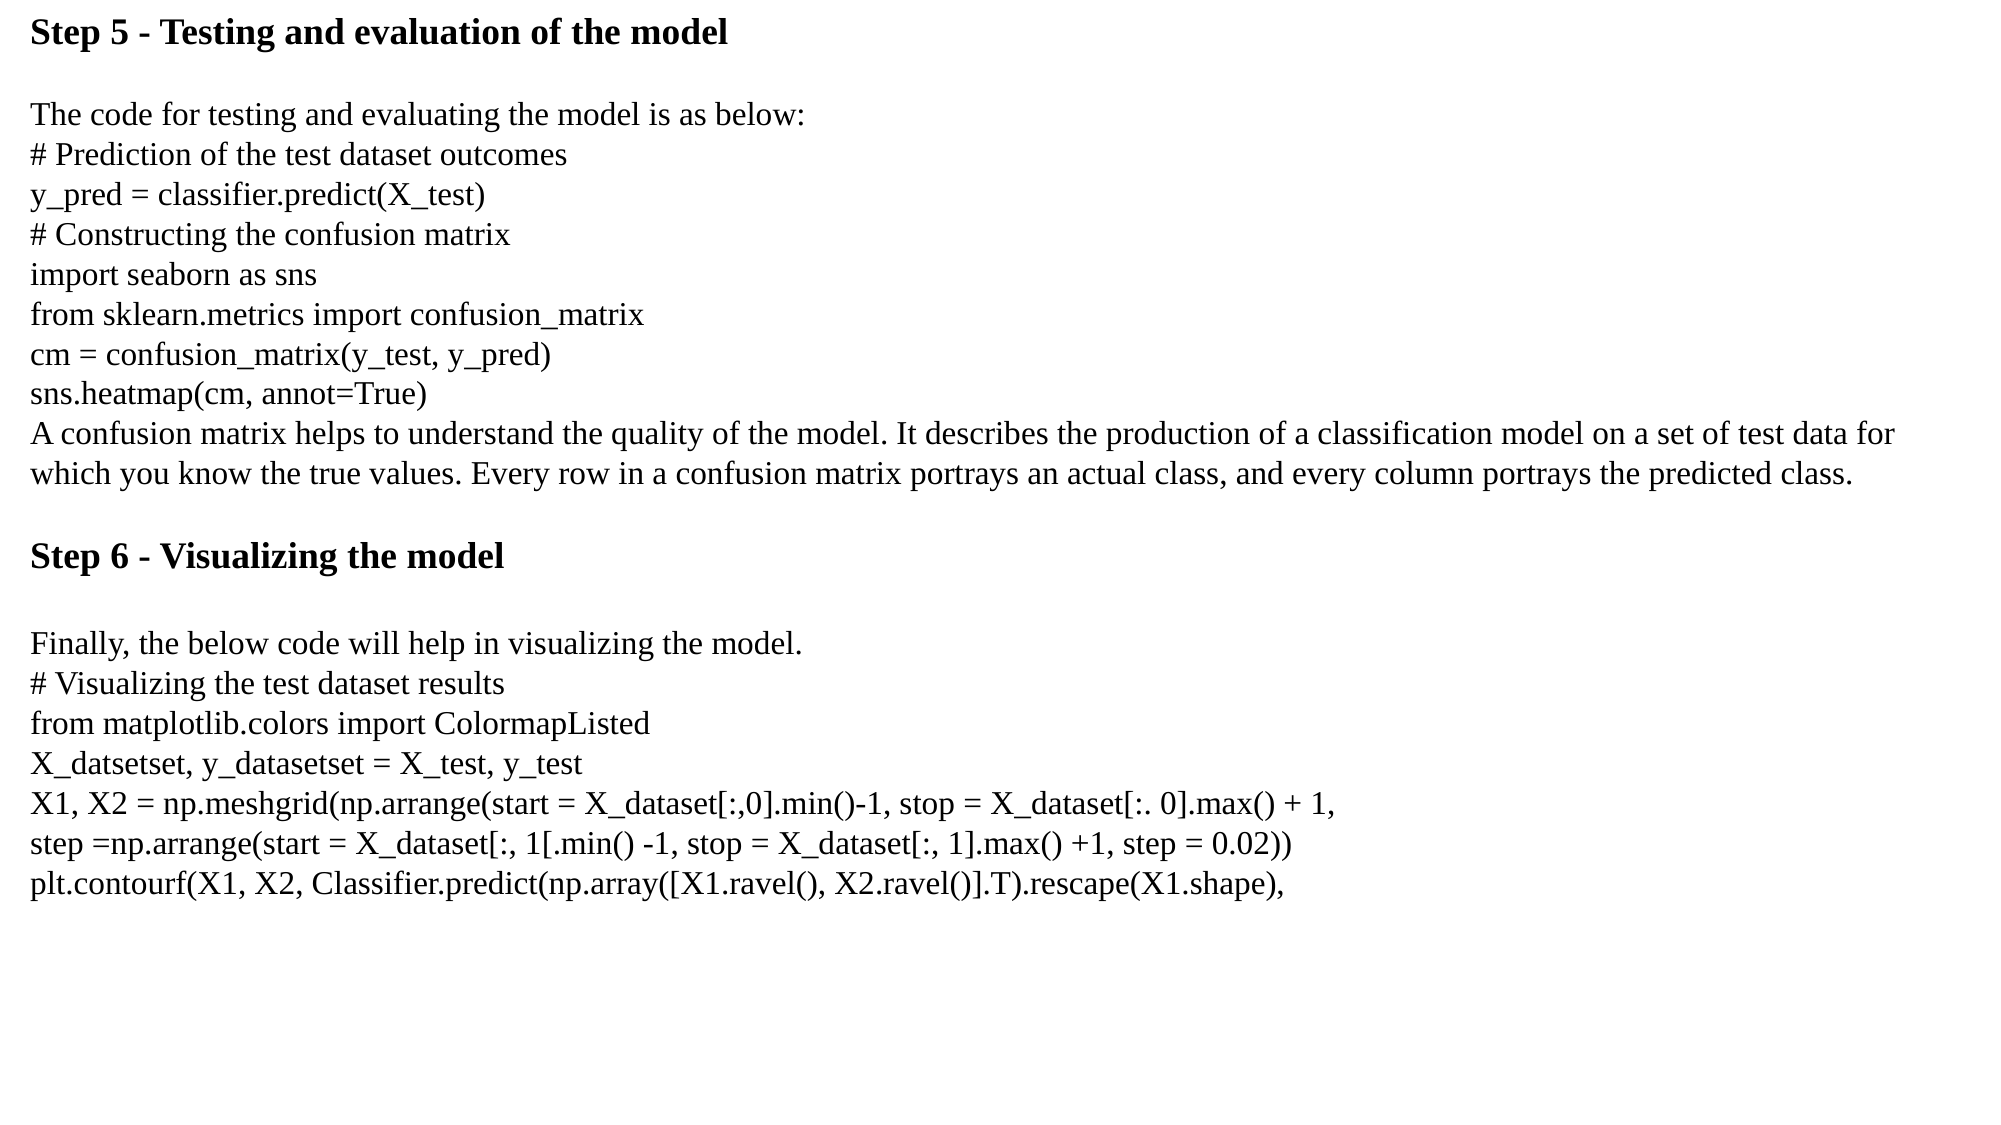

Step 5 - Testing and evaluation of the model

The code for testing and evaluating the model is as below:
# Prediction of the test dataset outcomes
y_pred = classifier.predict(X_test)
# Constructing the confusion matrix
import seaborn as sns
from sklearn.metrics import confusion_matrix
cm = confusion_matrix(y_test, y_pred)
sns.heatmap(cm, annot=True)
A confusion matrix helps to understand the quality of the model. It describes the production of a classification model on a set of test data for which you know the true values. Every row in a confusion matrix portrays an actual class, and every column portrays the predicted class.

Step 6 - Visualizing the model

Finally, the below code will help in visualizing the model.
# Visualizing the test dataset results
from matplotlib.colors import ColormapListed
X_datsetset, y_datasetset = X_test, y_test
X1, X2 = np.meshgrid(np.arrange(start = X_dataset[:,0].min()-1, stop = X_dataset[:. 0].max() + 1,
step =np.arrange(start = X_dataset[:, 1[.min() -1, stop = X_dataset[:, 1].max() +1, step = 0.02))
plt.contourf(X1, X2, Classifier.predict(np.array([X1.ravel(), X2.ravel()].T).rescape(X1.shape),